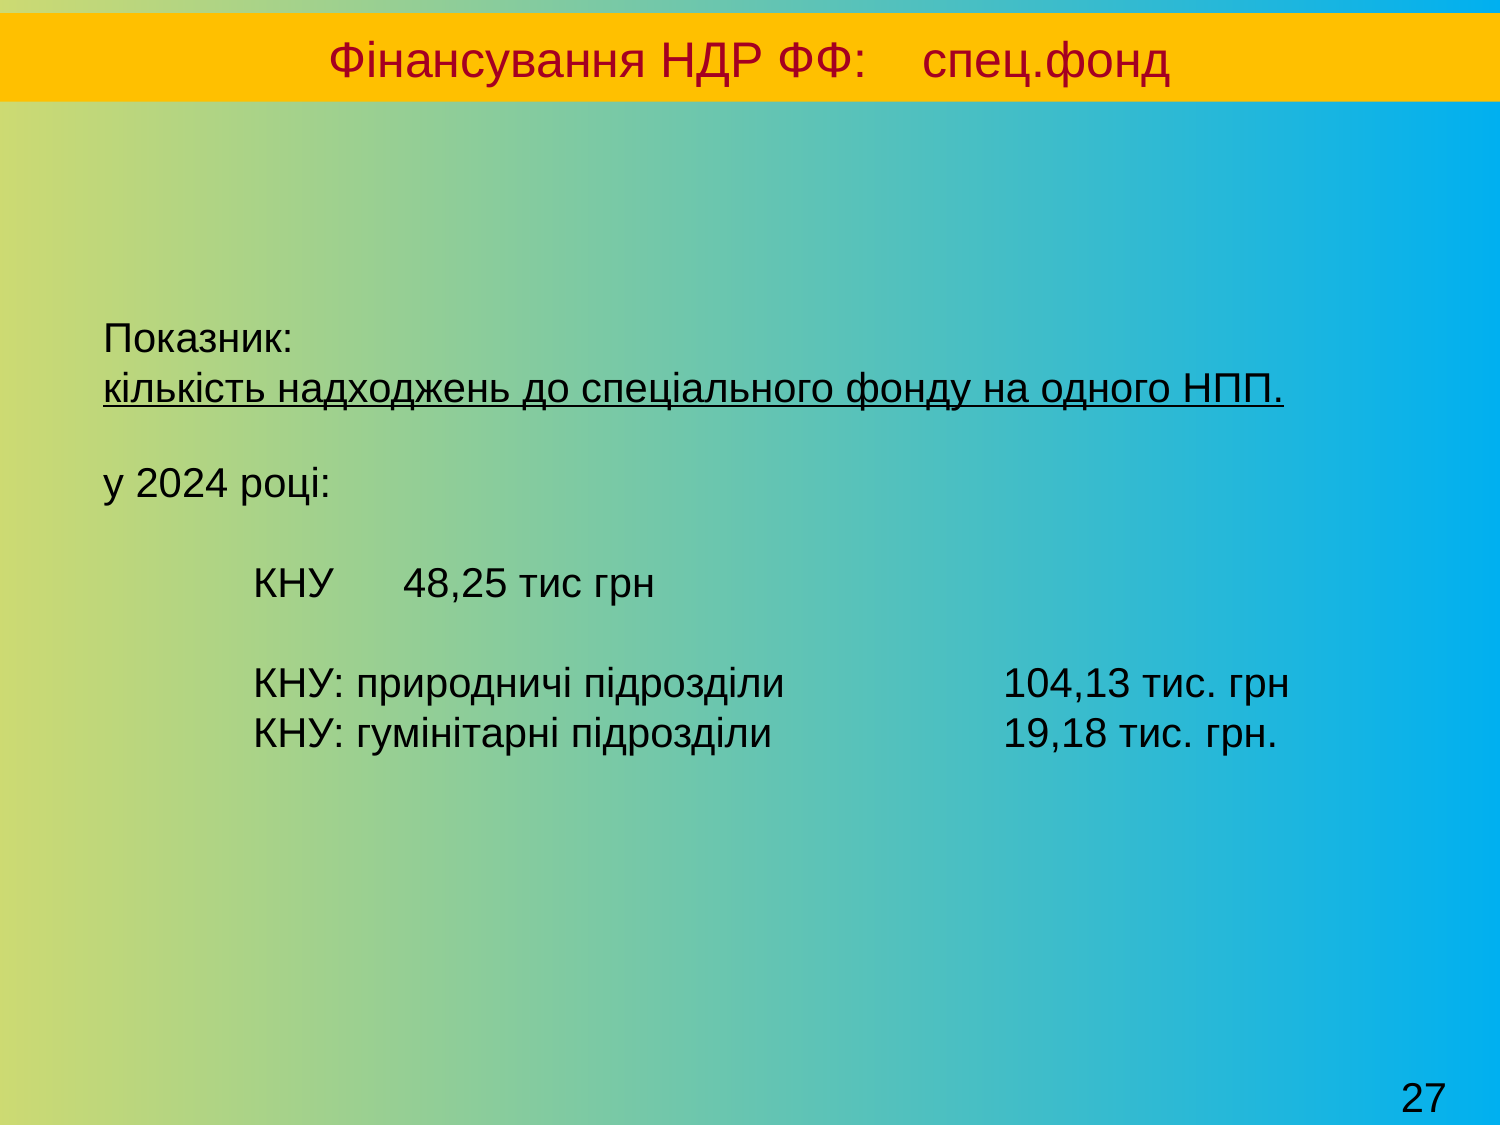

Фінансування НДР ФФ:    спец.фонд
Показник:
кількість надходжень до спеціального фонду на одного НПП.

у 2024 році:

	КНУ	48,25 тис грн

	КНУ: природничі підрозділи 		104,13 тис. грн
	КНУ: гумінітарні підрозділи		19,18 тис. грн.
27